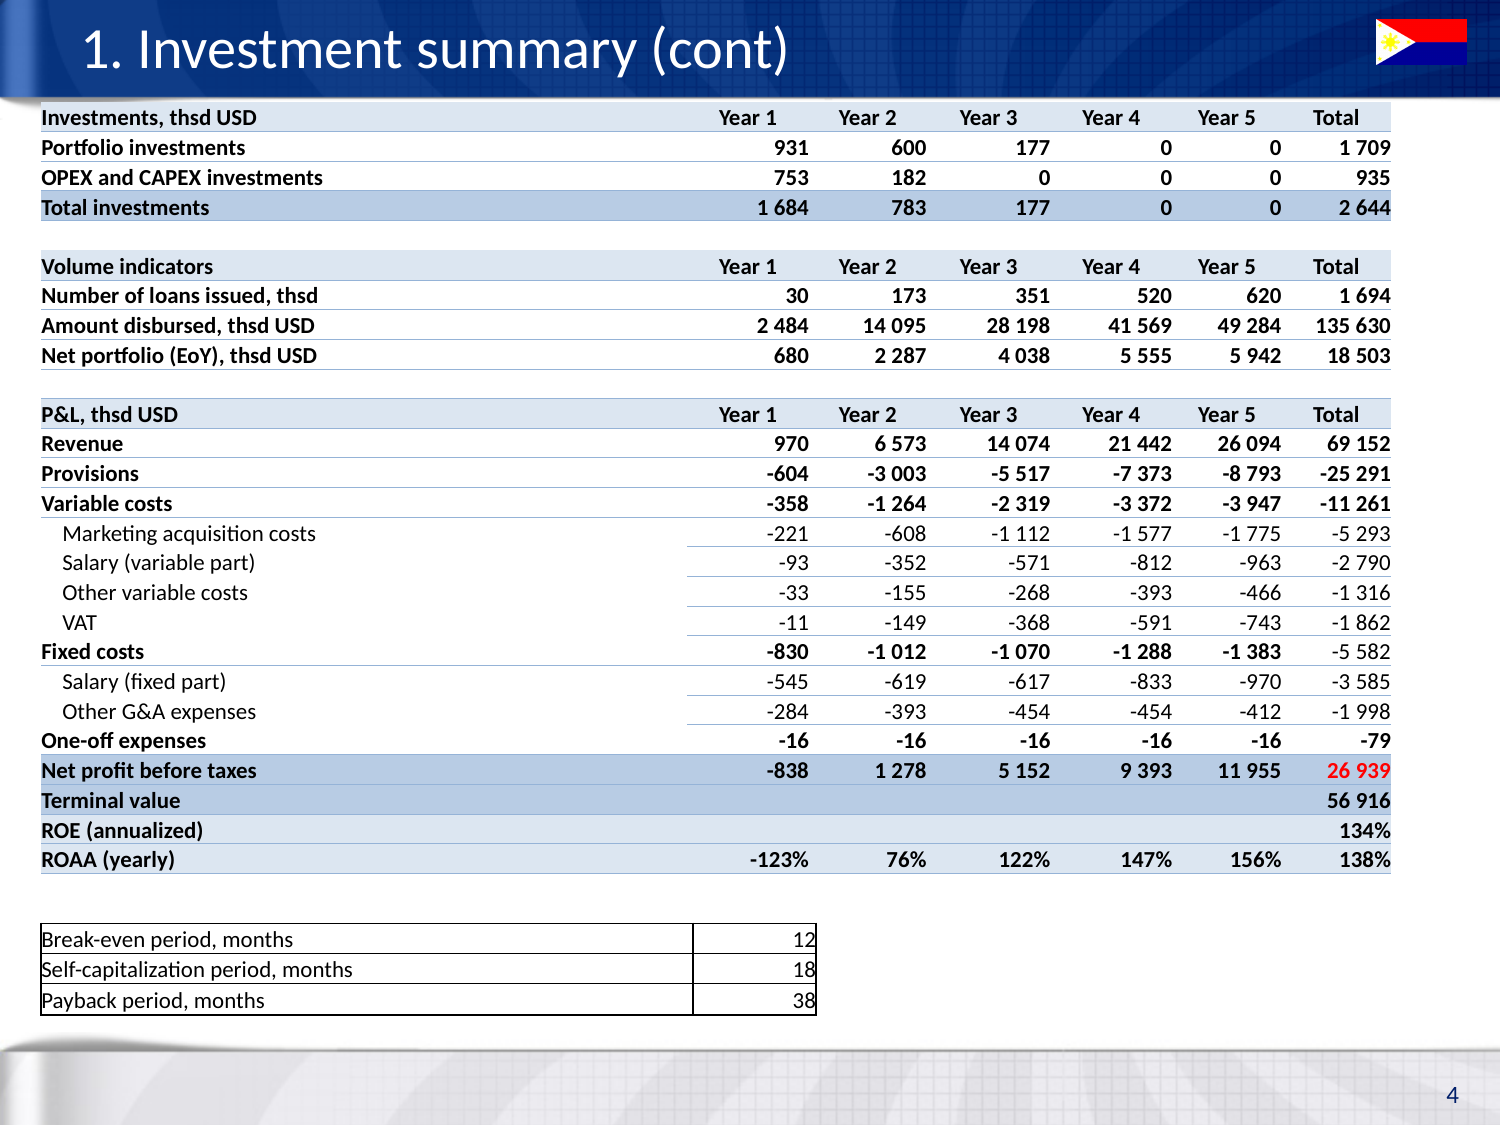

# 1. Investment summary (cont)
| Investments, thsd USD | Year 1 | Year 2 | Year 3 | Year 4 | Year 5 | Total |
| --- | --- | --- | --- | --- | --- | --- |
| Portfolio investments | 931 | 600 | 177 | 0 | 0 | 1 709 |
| OPEX and CAPEX investments | 753 | 182 | 0 | 0 | 0 | 935 |
| Total investments | 1 684 | 783 | 177 | 0 | 0 | 2 644 |
|  |  |  |  |  |  |  |
| Volume indicators | Year 1 | Year 2 | Year 3 | Year 4 | Year 5 | Total |
| Number of loans issued, thsd | 30 | 173 | 351 | 520 | 620 | 1 694 |
| Amount disbursed, thsd USD | 2 484 | 14 095 | 28 198 | 41 569 | 49 284 | 135 630 |
| Net portfolio (EoY), thsd USD | 680 | 2 287 | 4 038 | 5 555 | 5 942 | 18 503 |
|  |  |  |  |  |  |  |
| P&L, thsd USD | Year 1 | Year 2 | Year 3 | Year 4 | Year 5 | Total |
| Revenue | 970 | 6 573 | 14 074 | 21 442 | 26 094 | 69 152 |
| Provisions | -604 | -3 003 | -5 517 | -7 373 | -8 793 | -25 291 |
| Variable costs | -358 | -1 264 | -2 319 | -3 372 | -3 947 | -11 261 |
| Marketing acquisition costs | -221 | -608 | -1 112 | -1 577 | -1 775 | -5 293 |
| Salary (variable part) | -93 | -352 | -571 | -812 | -963 | -2 790 |
| Other variable costs | -33 | -155 | -268 | -393 | -466 | -1 316 |
| VAT | -11 | -149 | -368 | -591 | -743 | -1 862 |
| Fixed costs | -830 | -1 012 | -1 070 | -1 288 | -1 383 | -5 582 |
| Salary (fixed part) | -545 | -619 | -617 | -833 | -970 | -3 585 |
| Other G&A expenses | -284 | -393 | -454 | -454 | -412 | -1 998 |
| One-off expenses | -16 | -16 | -16 | -16 | -16 | -79 |
| Net profit before taxes | -838 | 1 278 | 5 152 | 9 393 | 11 955 | 26 939 |
| Terminal value |  |  |  |  |  | 56 916 |
| ROE (annualized) |  |  |  |  |  | 134% |
| ROAA (yearly) | -123% | 76% | 122% | 147% | 156% | 138% |
| Break-even period, months | 12 |
| --- | --- |
| Self-capitalization period, months | 18 |
| Payback period, months | 38 |
4